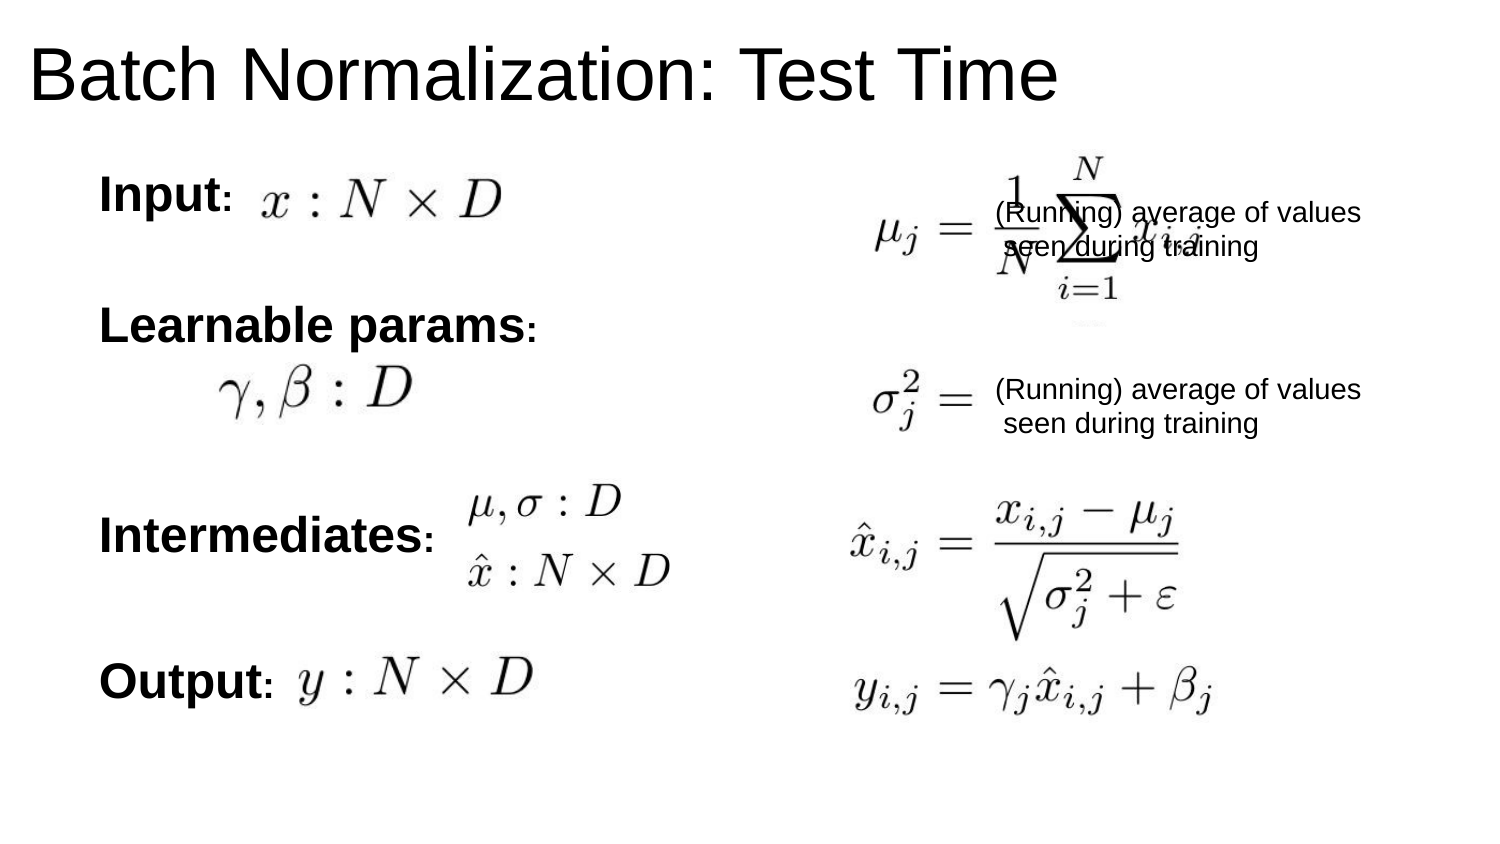

# Batch Normalization: Test Time

Input:

(Running) average of values  seen during training
Learnable params:

(Running) average of values  seen during training

Intermediates:

Output:

Fei-Fei Li & Justin Johnson & Serena Yeung	Lecture 7 -	April 24, 2018